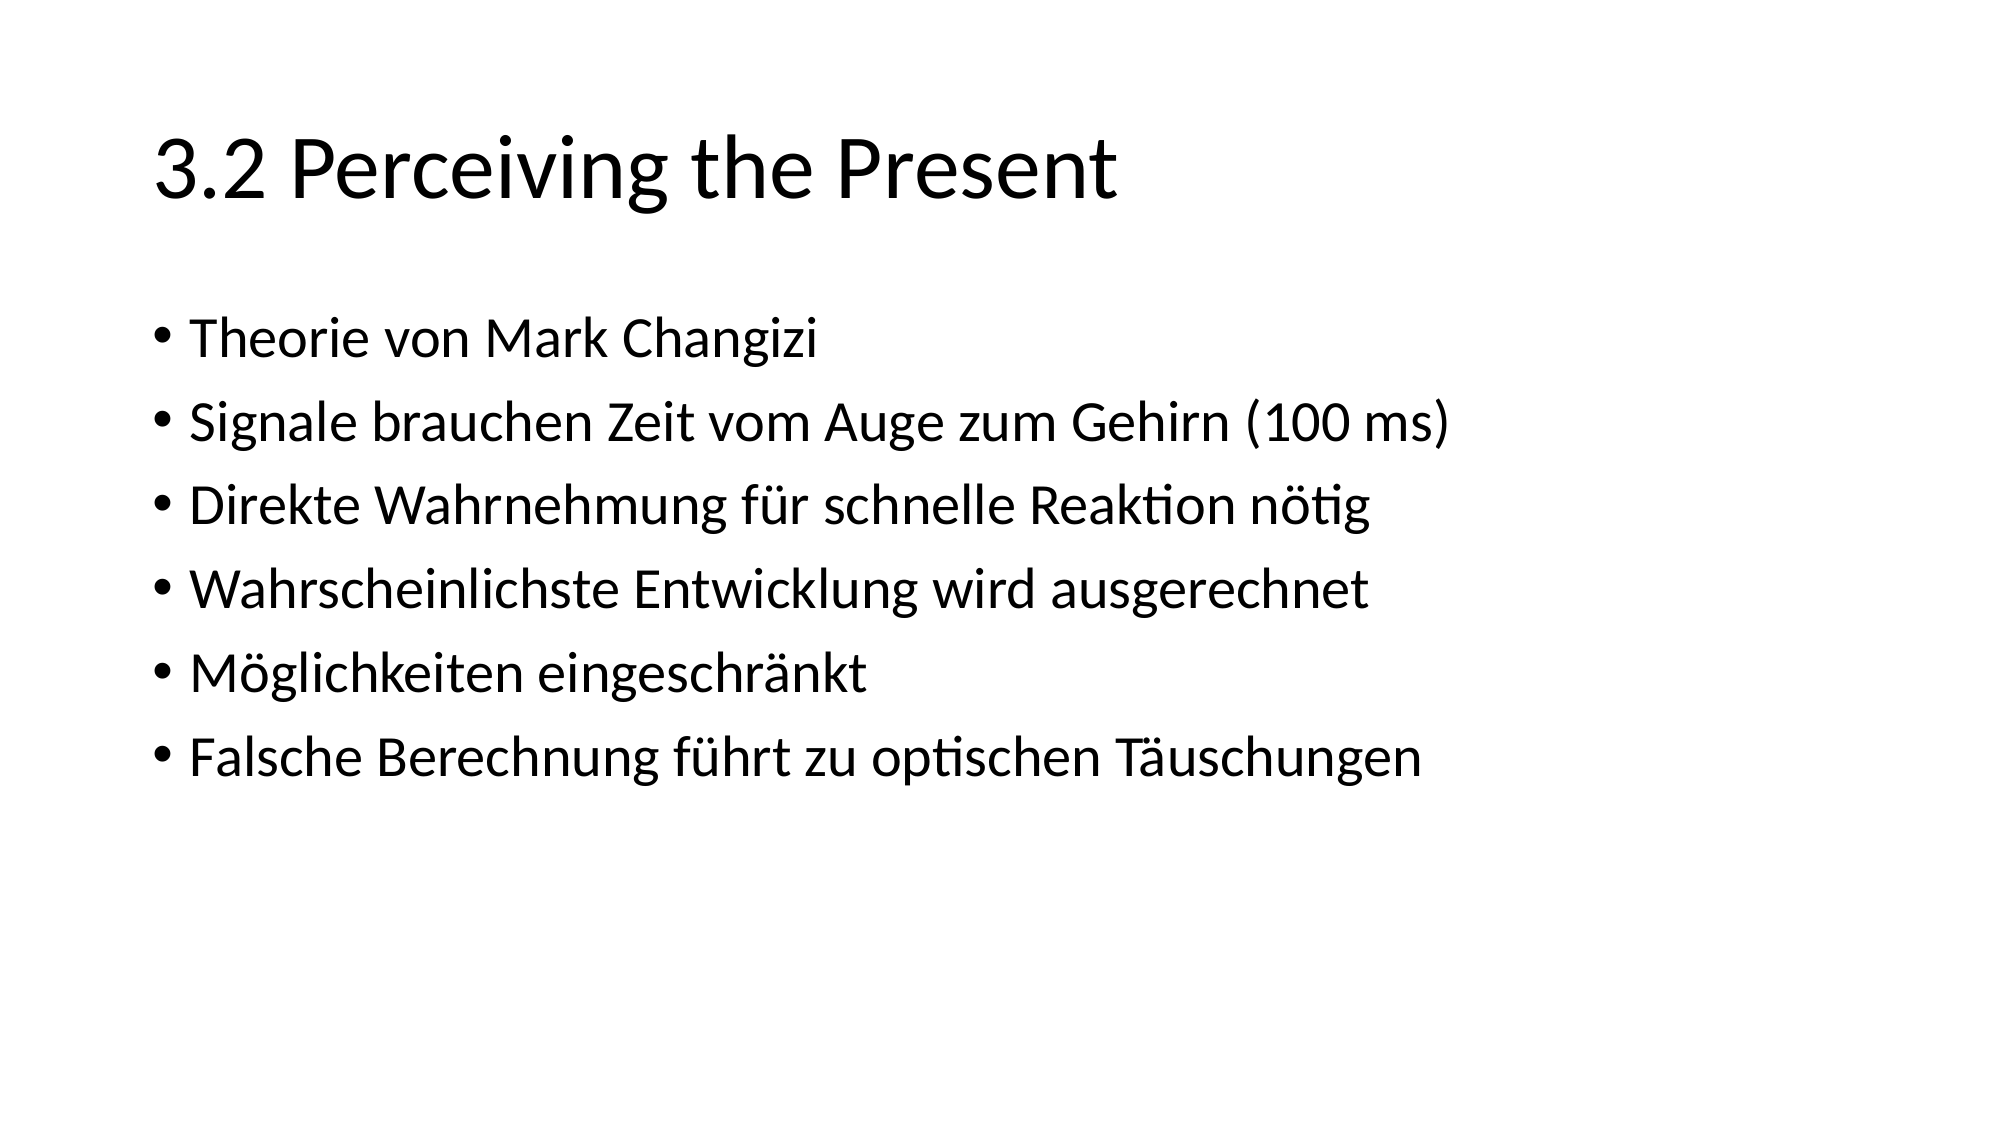

# 3.2 Perceiving the Present
Theorie von Mark Changizi
Signale brauchen Zeit vom Auge zum Gehirn (100 ms)
Direkte Wahrnehmung für schnelle Reaktion nötig
Wahrscheinlichste Entwicklung wird ausgerechnet
Möglichkeiten eingeschränkt
Falsche Berechnung führt zu optischen Täuschungen